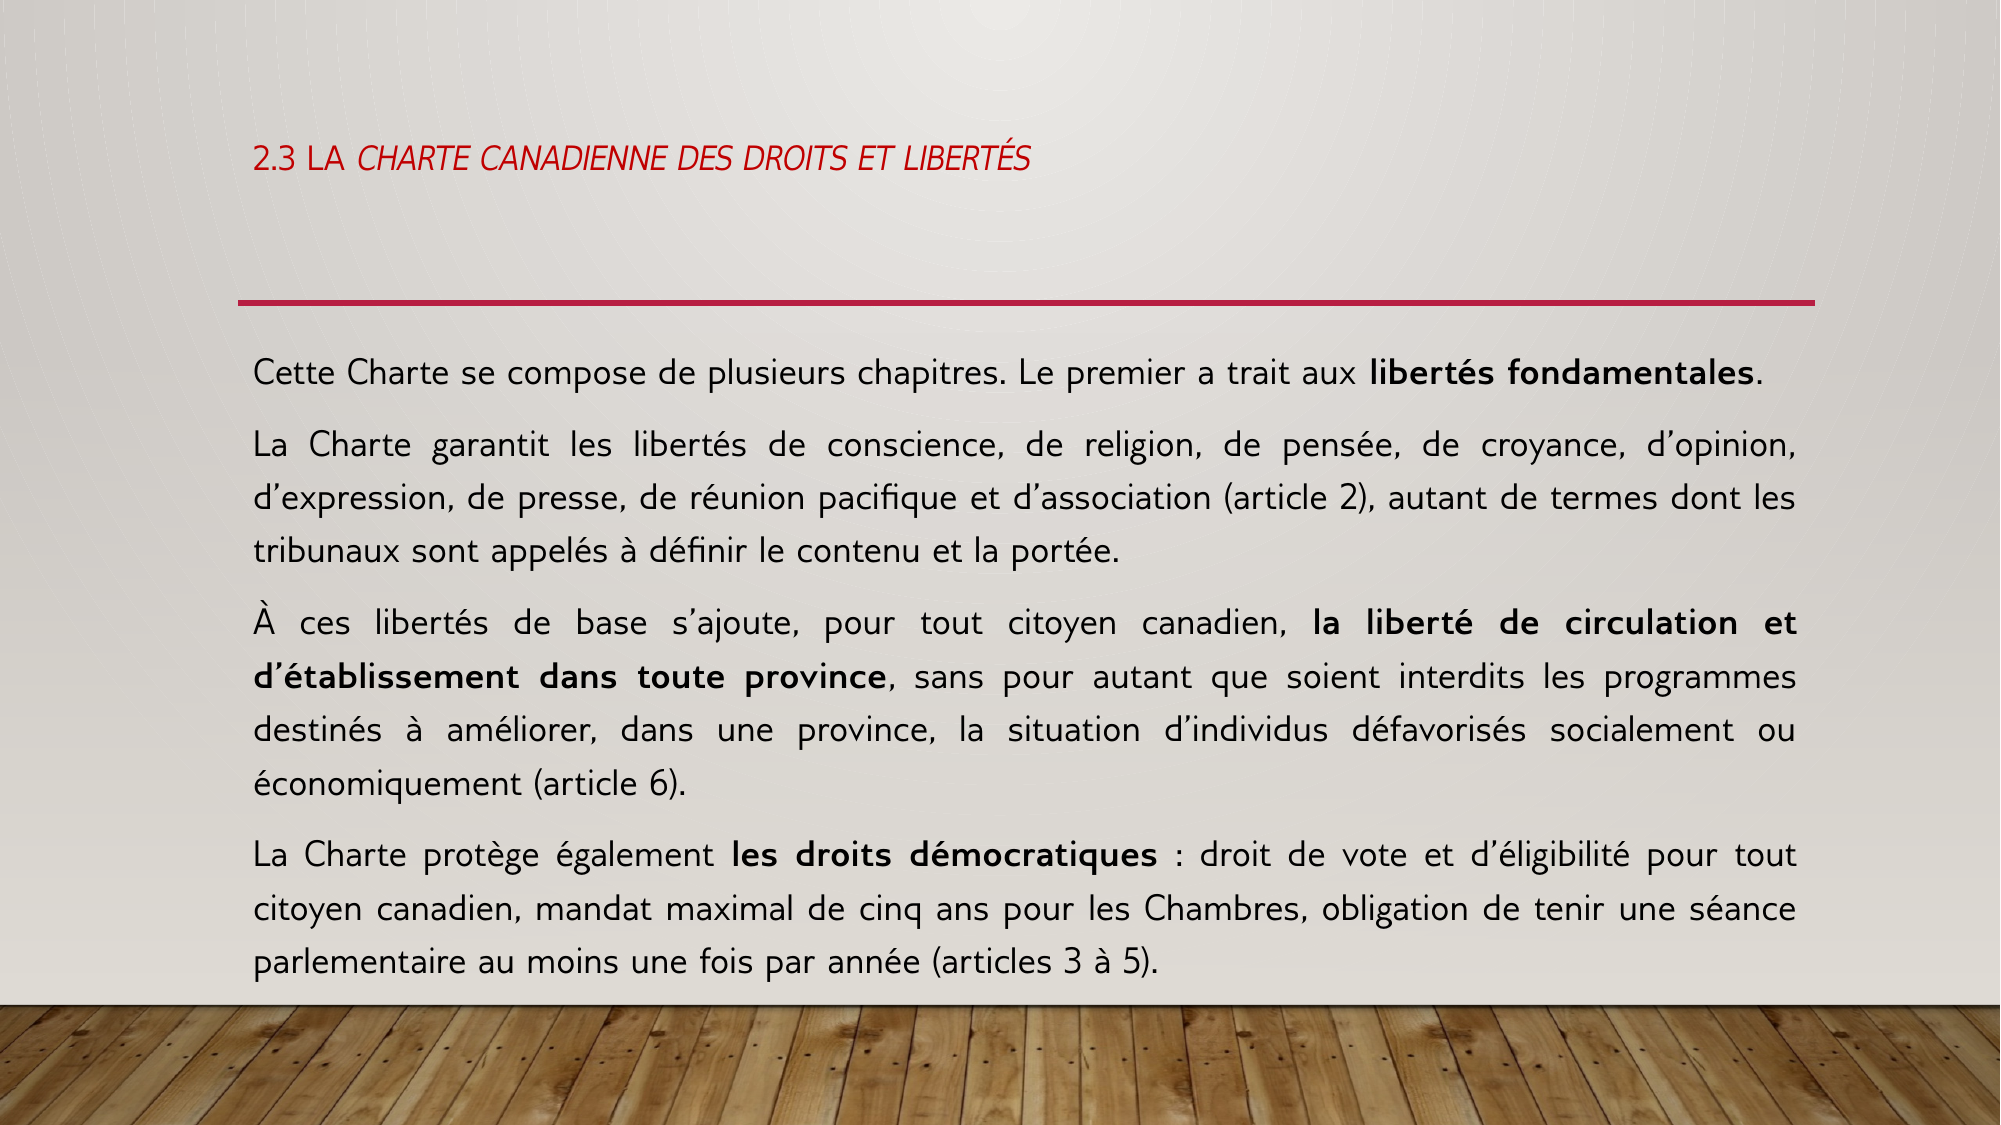

# 2.3 La charte canadienne des droits et libertés
Cette Charte se compose de plusieurs chapitres. Le premier a trait aux libertés fondamentales.
La Charte garantit les libertés de conscience, de religion, de pensée, de croyance, d’opinion, d’expression, de presse, de réunion pacifique et d’association (article 2), autant de termes dont les tribunaux sont appelés à définir le contenu et la portée.
À ces libertés de base s’ajoute, pour tout citoyen canadien, la liberté de circulation et d’établissement dans toute province, sans pour autant que soient interdits les programmes destinés à améliorer, dans une province, la situation d’individus défavorisés socialement ou économiquement (article 6).
La Charte protège également les droits démocratiques : droit de vote et d’éligibilité pour tout citoyen canadien, mandat maximal de cinq ans pour les Chambres, obligation de tenir une séance parlementaire au moins une fois par année (articles 3 à 5).